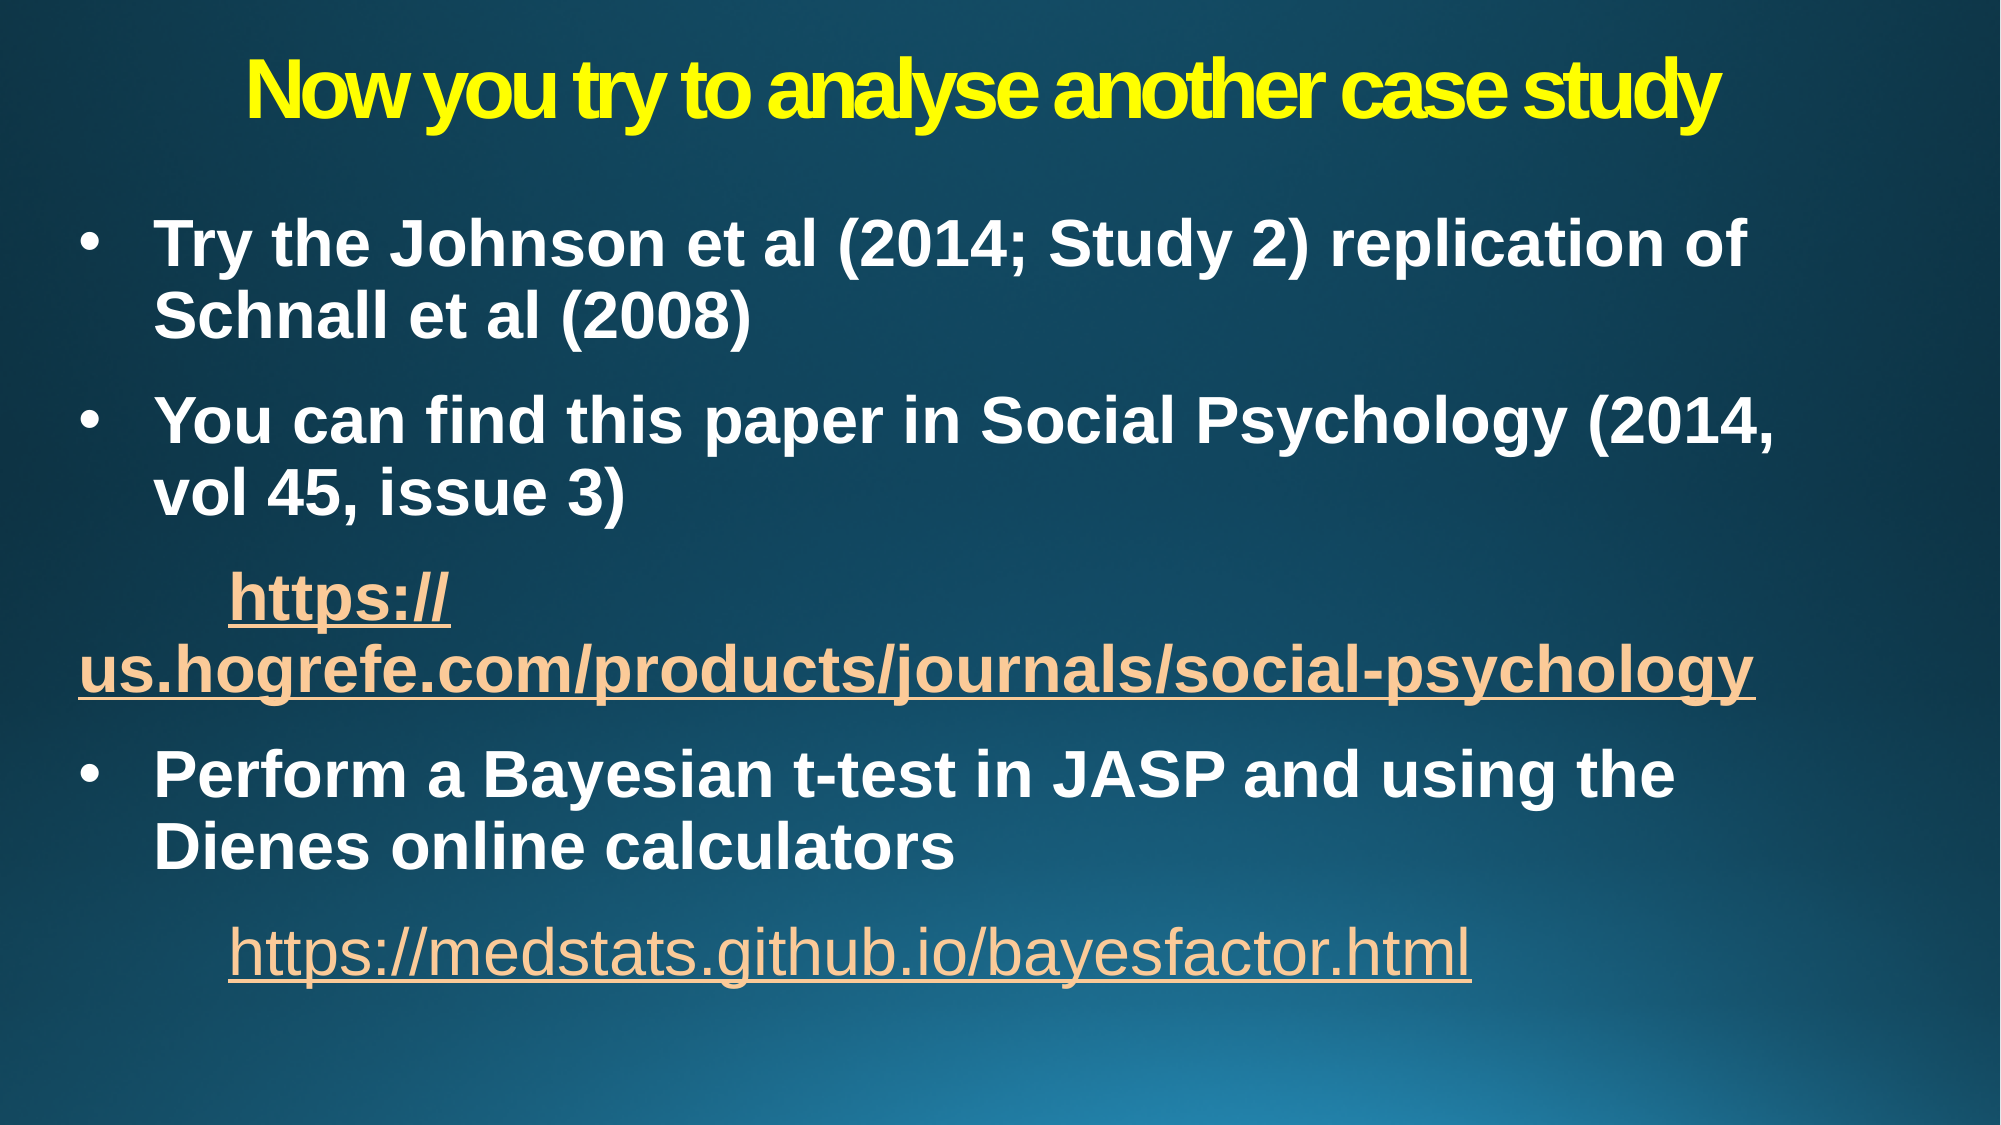

# Now you try to analyse another case study
Try the Johnson et al (2014; Study 2) replication of Schnall et al (2008)
You can find this paper in Social Psychology (2014, vol 45, issue 3)
	https://us.hogrefe.com/products/journals/social-psychology
Perform a Bayesian t-test in JASP and using the Dienes online calculators
	https://medstats.github.io/bayesfactor.html